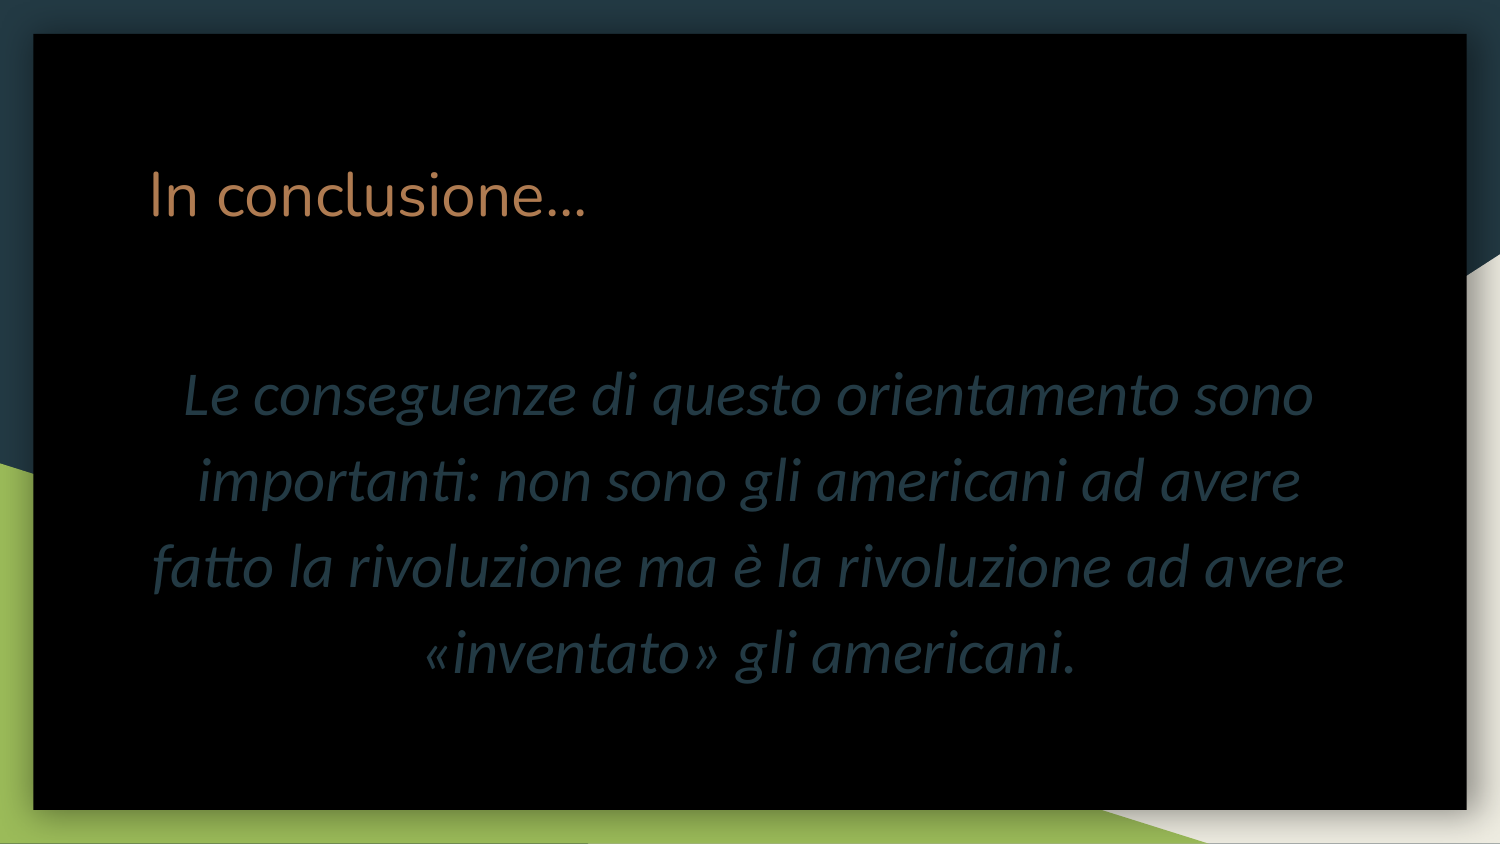

In conclusione...
Le conseguenze di questo orientamento sono importanti: non sono gli americani ad avere fatto la rivoluzione ma è la rivoluzione ad avere «inventato» gli americani.